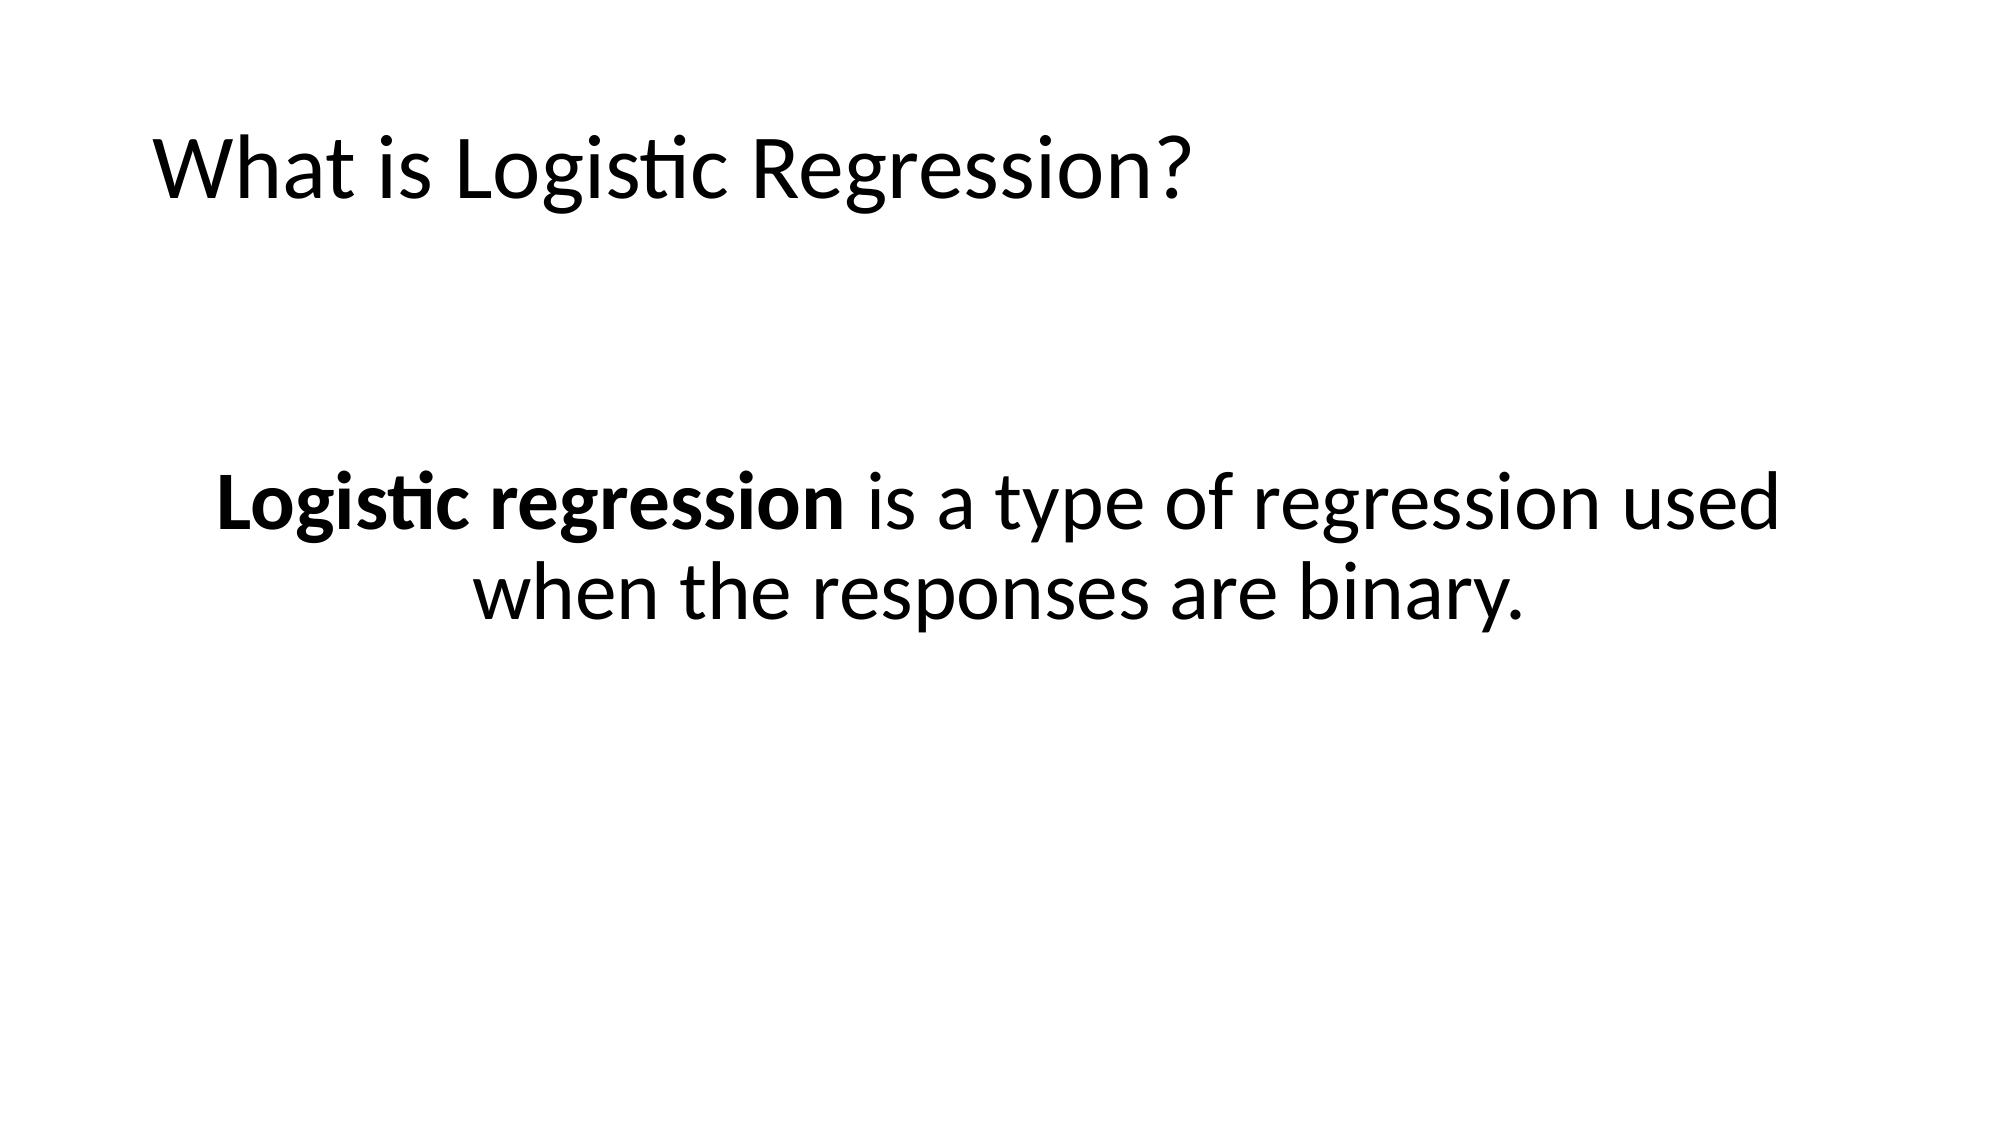

# What is Logistic Regression?
Logistic regression is a type of regression used when the responses are binary.